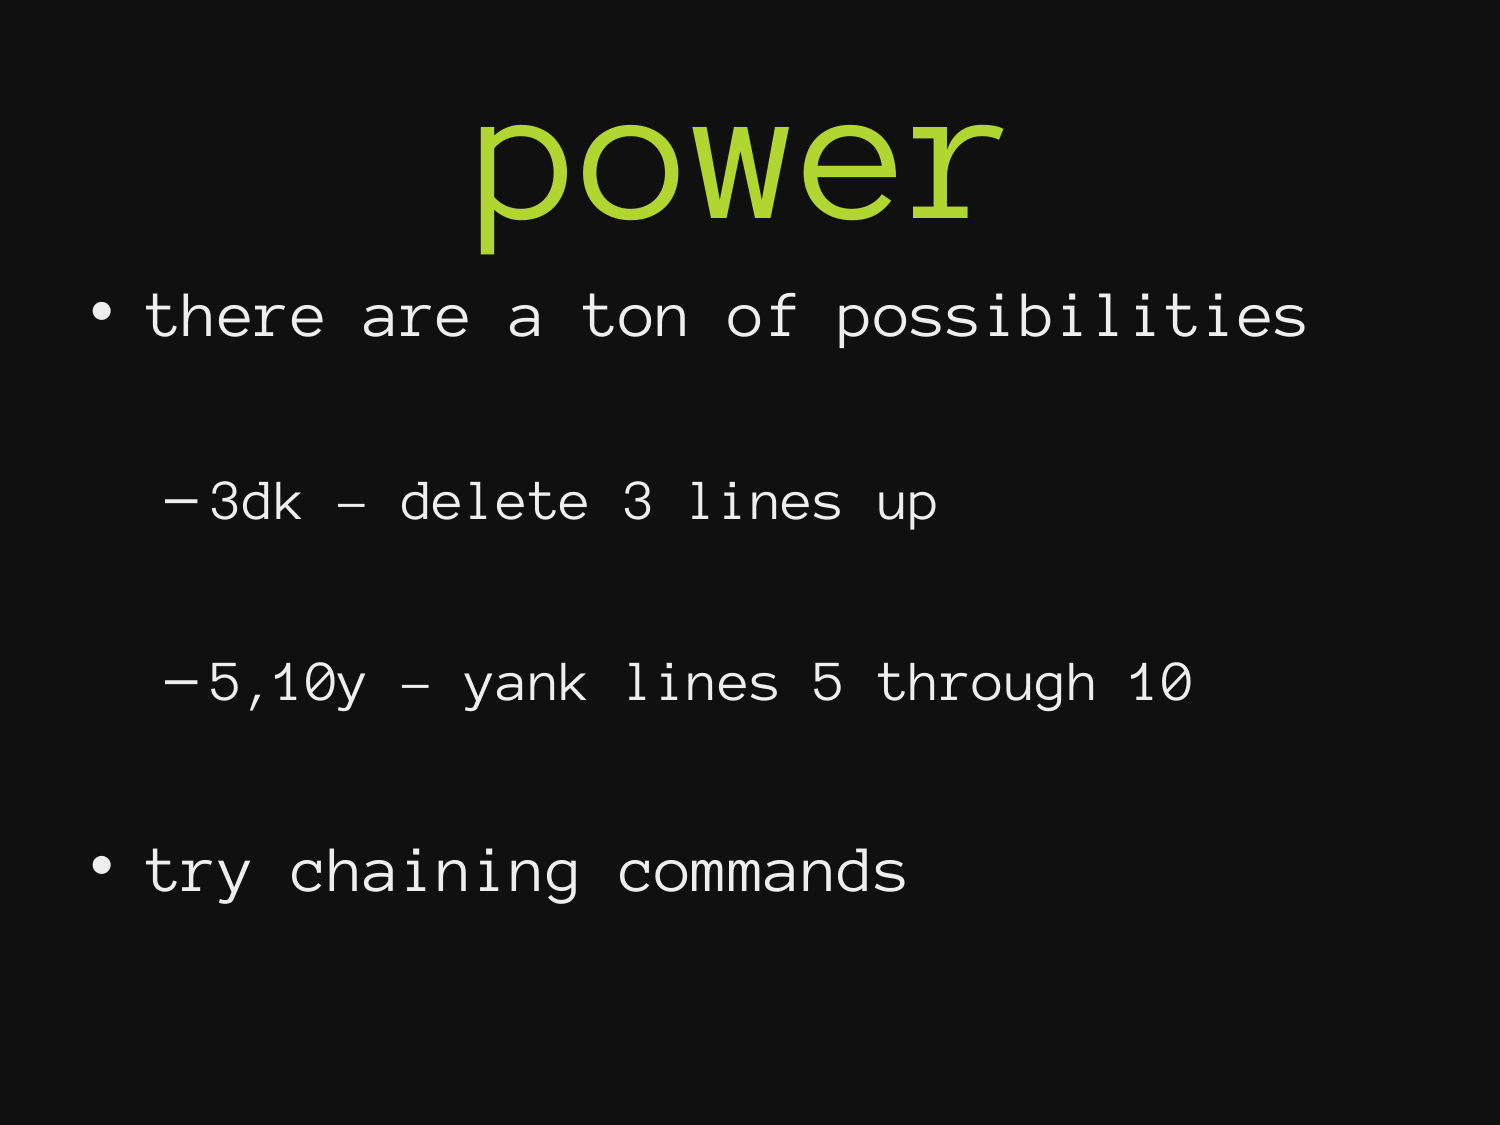

# power
there are a ton of possibilities

3dk – delete 3 lines up

5,10y – yank lines 5 through 10

try chaining commands